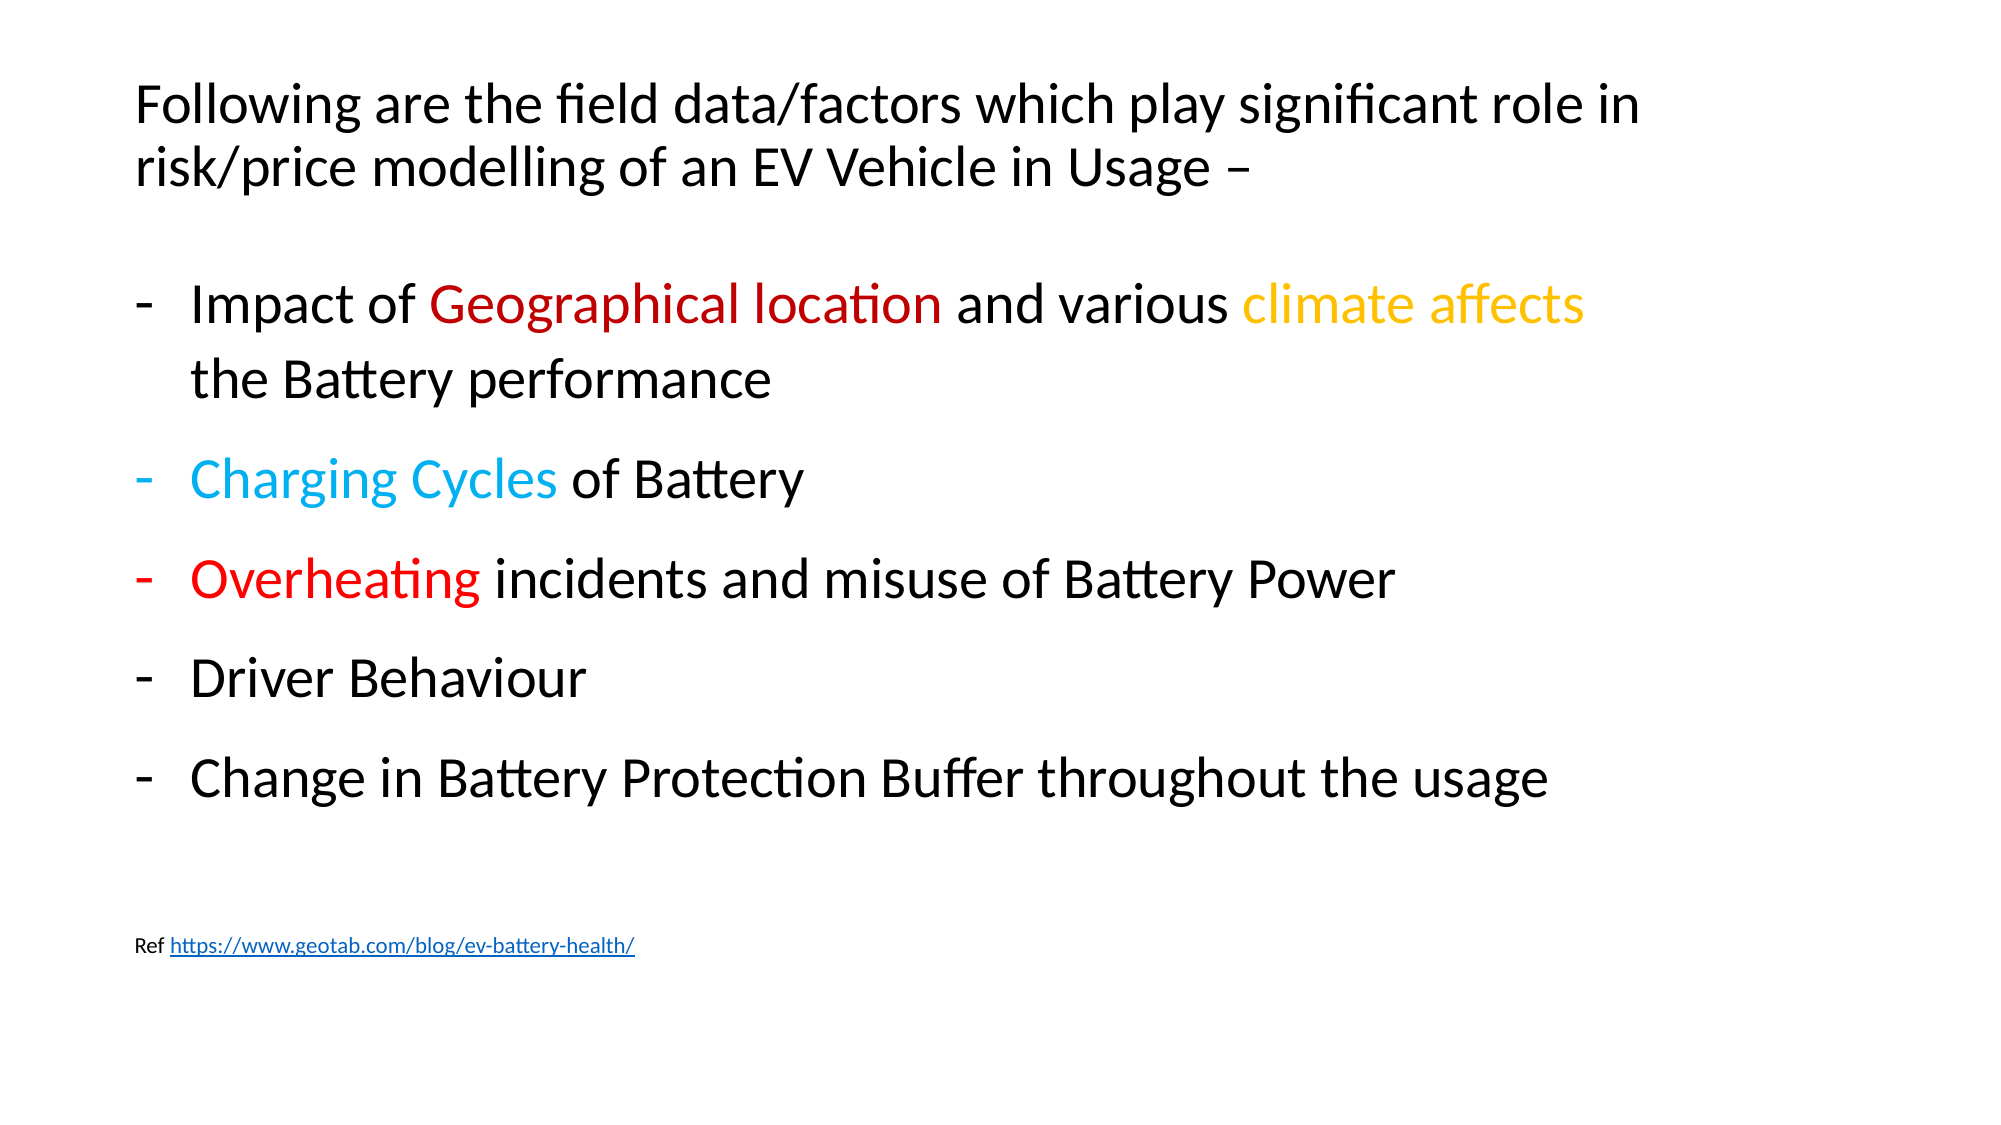

Following are the field data/factors which play significant role in risk/price modelling of an EV Vehicle in Usage –
Impact of Geographical location and various climate affects the Battery performance
Charging Cycles of Battery
Overheating incidents and misuse of Battery Power
Driver Behaviour
Change in Battery Protection Buffer throughout the usage
Ref https://www.geotab.com/blog/ev-battery-health/